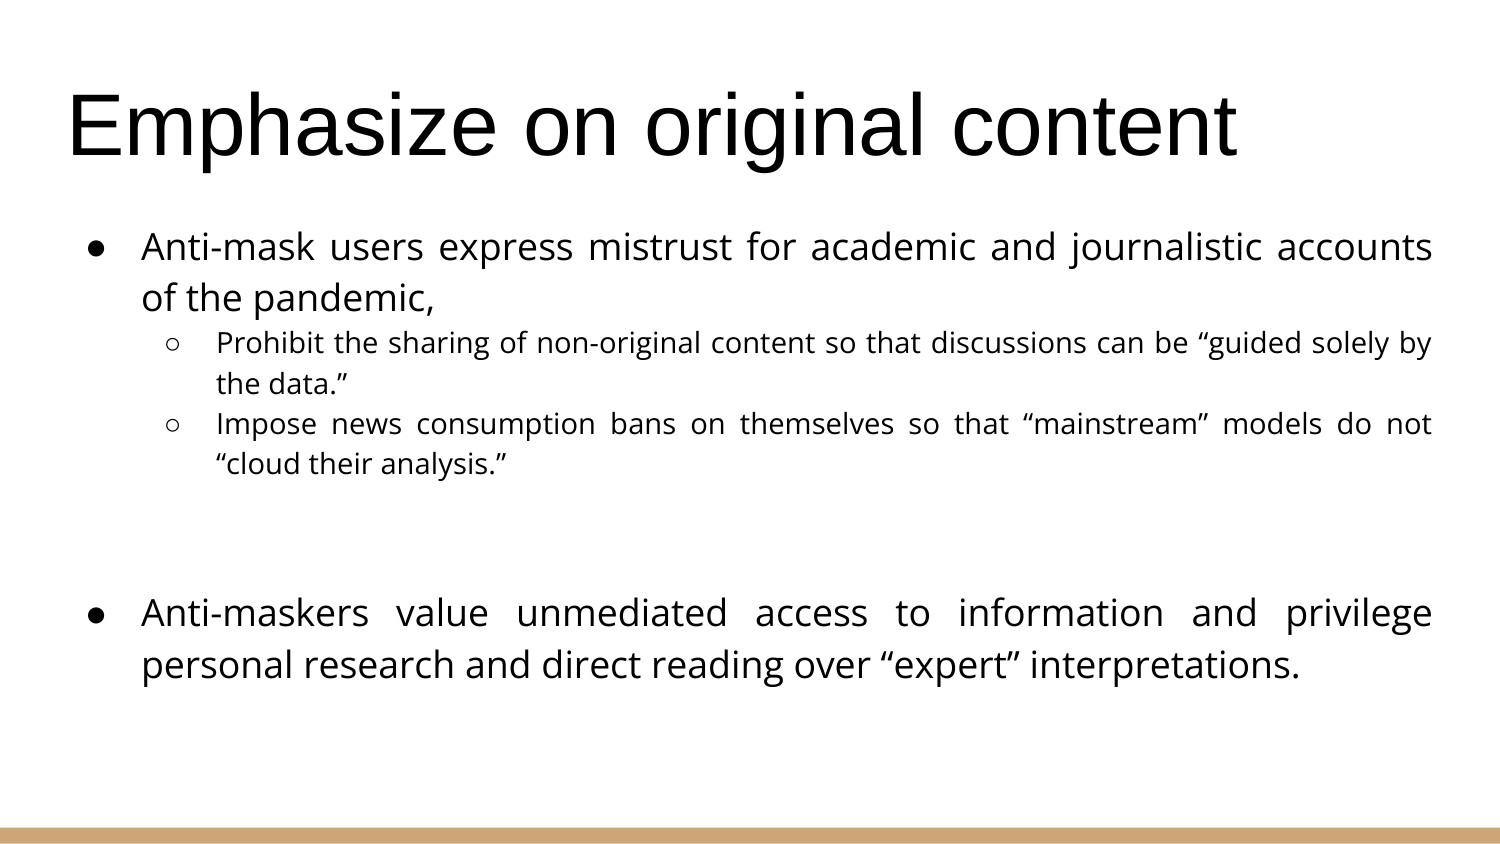

# Emphasize on original content
Anti-mask users express mistrust for academic and journalistic accounts of the pandemic,
Prohibit the sharing of non-original content so that discussions can be “guided solely by the data.”
Impose news consumption bans on themselves so that “mainstream” models do not “cloud their analysis.”

Anti-maskers value unmediated access to information and privilege personal research and direct reading over “expert” interpretations.